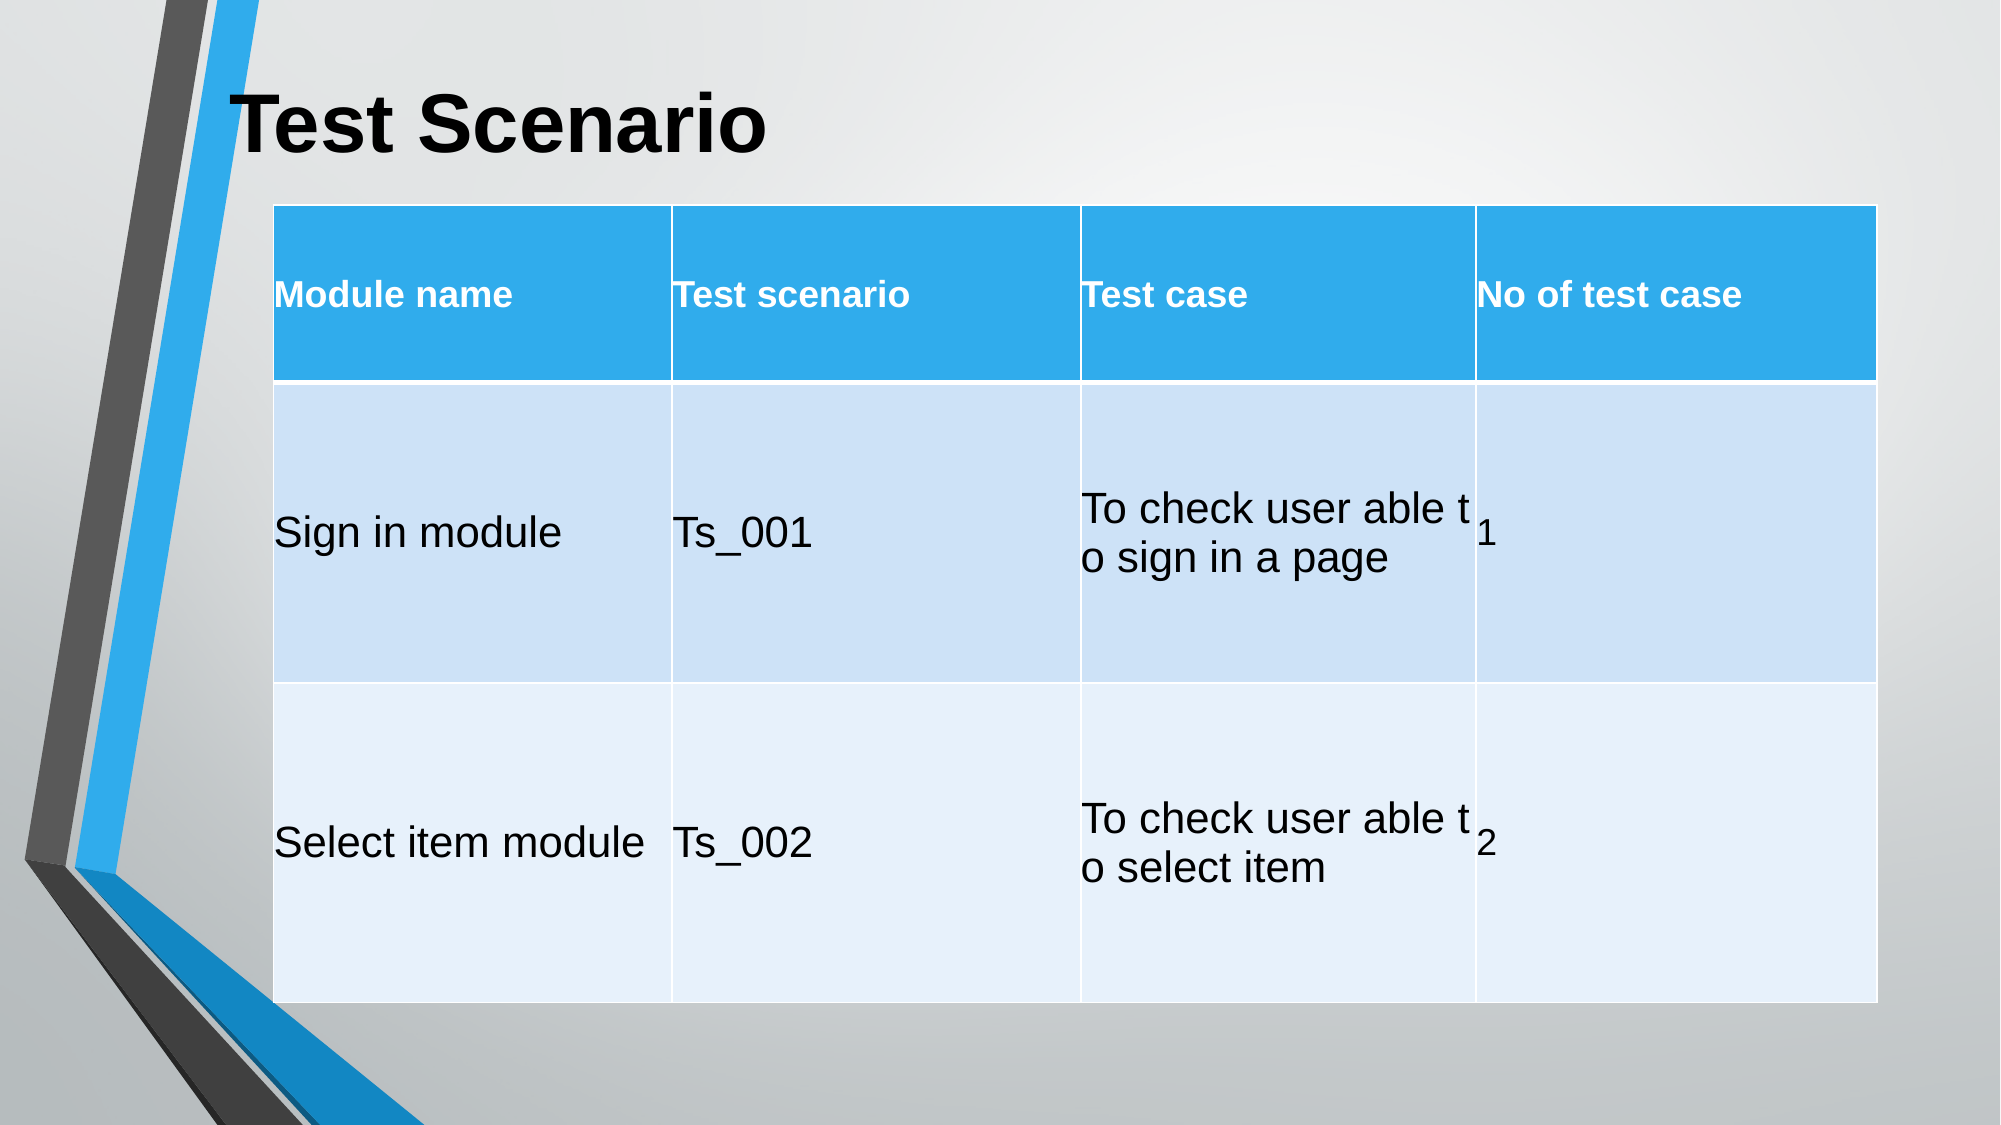

# Test Scenario
| Module name | Test scenario | Test case | No of test case |
| --- | --- | --- | --- |
| Sign in module | Ts\_001 | To check user able to sign in a page | 1 |
| Select item module | Ts\_002 | To check user able to select item | 2 |